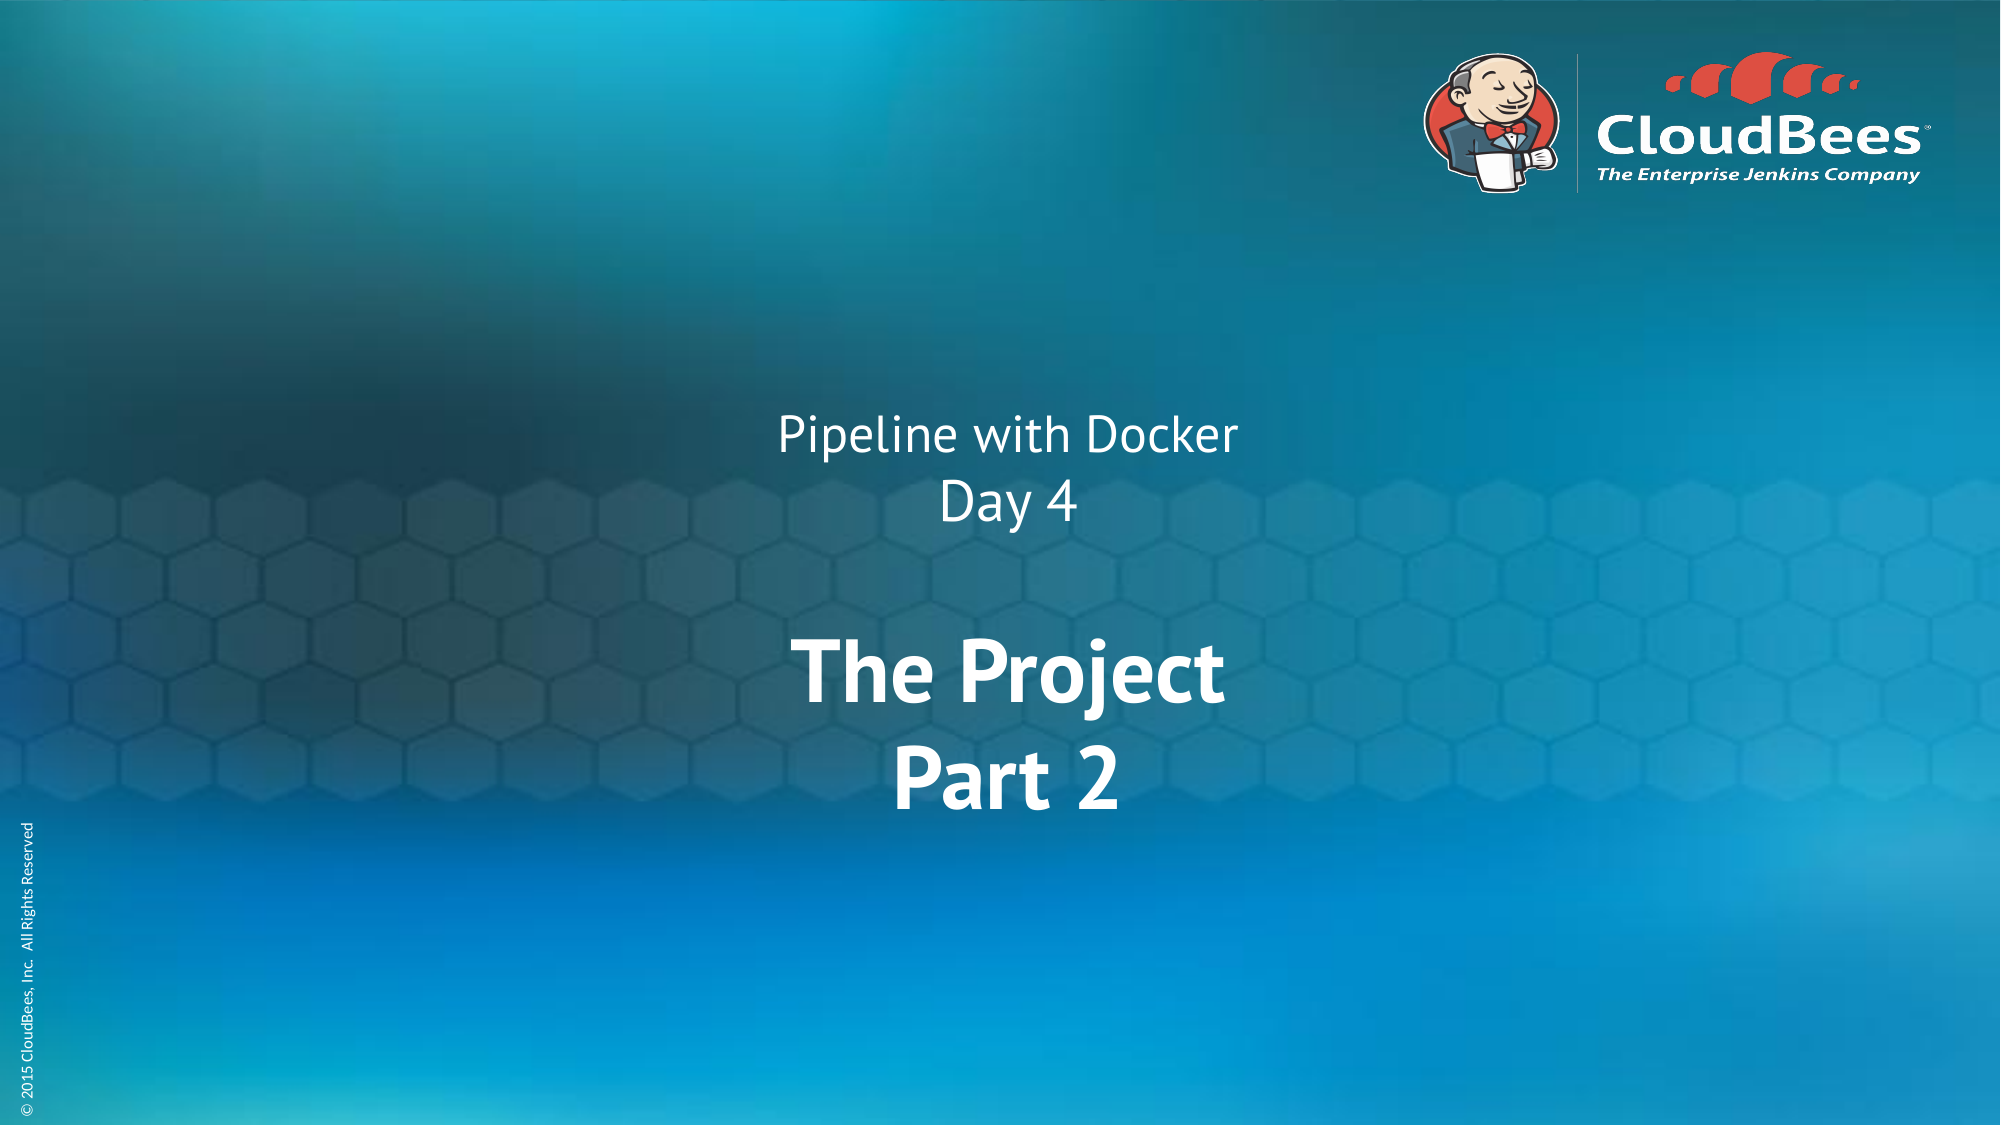

# Pipeline with Docker Day 4
The Project
Part 2